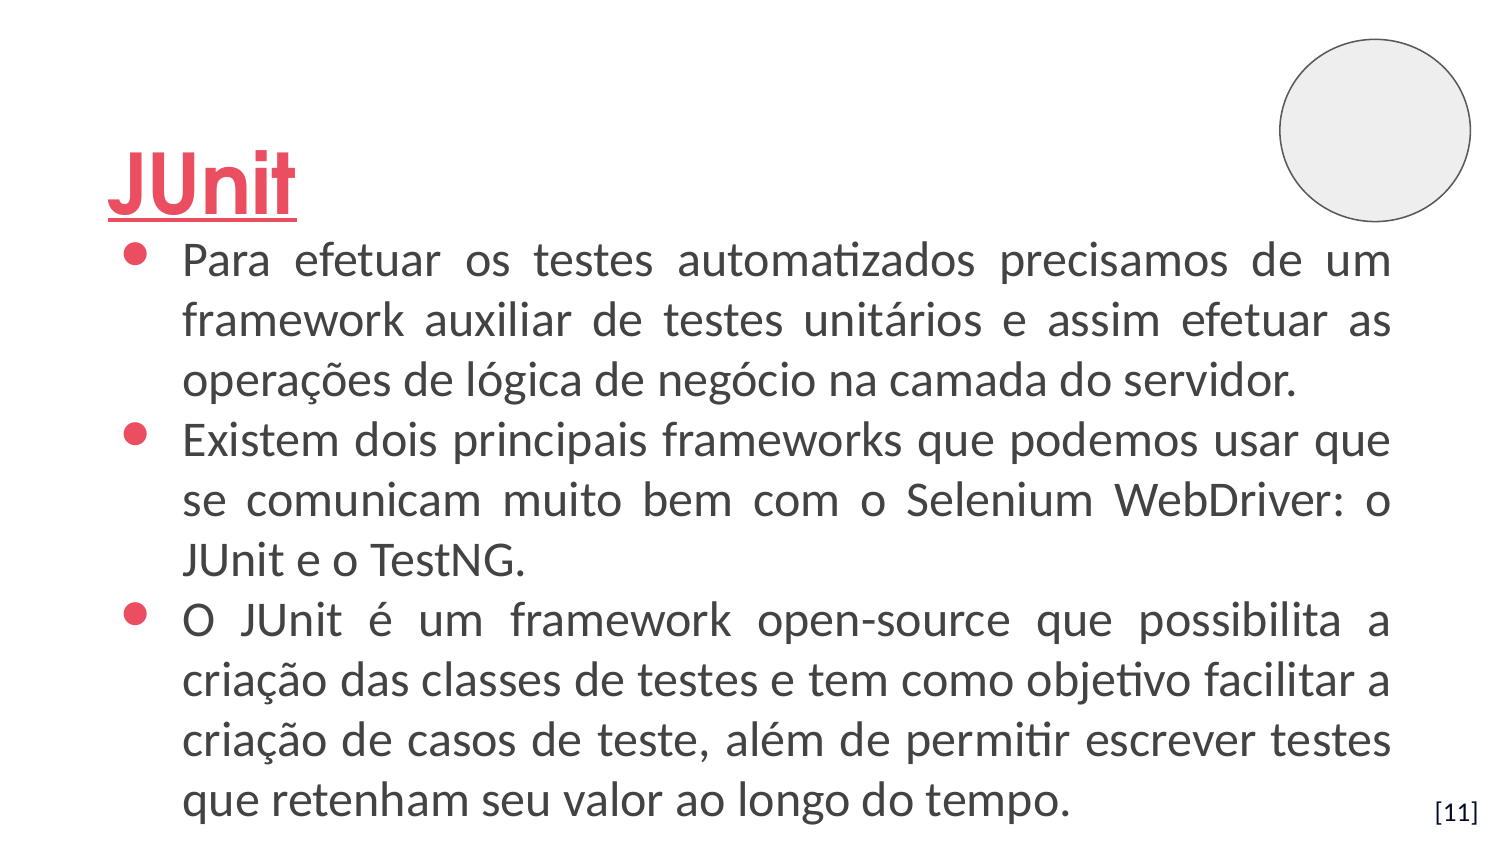

JUnit
Para efetuar os testes automatizados precisamos de um framework auxiliar de testes unitários e assim efetuar as operações de lógica de negócio na camada do servidor.
Existem dois principais frameworks que podemos usar que se comunicam muito bem com o Selenium WebDriver: o JUnit e o TestNG.
O JUnit é um framework open-source que possibilita a criação das classes de testes e tem como objetivo facilitar a criação de casos de teste, além de permitir escrever testes que retenham seu valor ao longo do tempo.
[11]